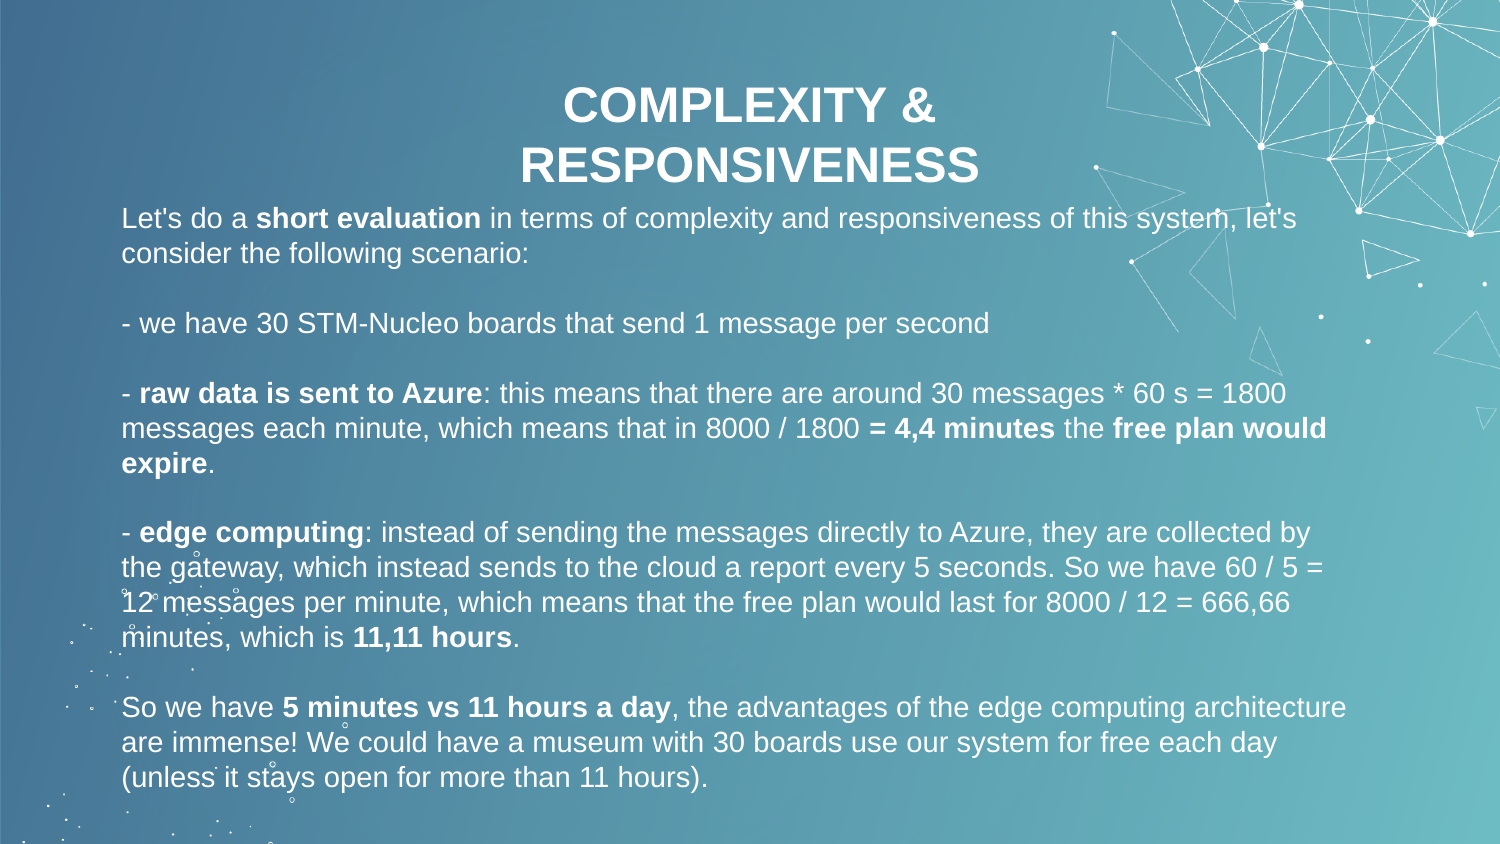

# COMPLEXITY & RESPONSIVENESS
Let's do a short evaluation in terms of complexity and responsiveness of this system, let's consider the following scenario:
- we have 30 STM-Nucleo boards that send 1 message per second

- raw data is sent to Azure: this means that there are around 30 messages * 60 s = 1800 messages each minute, which means that in 8000 / 1800 = 4,4 minutes the free plan would expire.

- edge computing: instead of sending the messages directly to Azure, they are collected by the gateway, which instead sends to the cloud a report every 5 seconds. So we have 60 / 5 = 12 messages per minute, which means that the free plan would last for 8000 / 12 = 666,66 minutes, which is 11,11 hours.

So we have 5 minutes vs 11 hours a day, the advantages of the edge computing architecture are immense! We could have a museum with 30 boards use our system for free each day (unless it stays open for more than 11 hours).